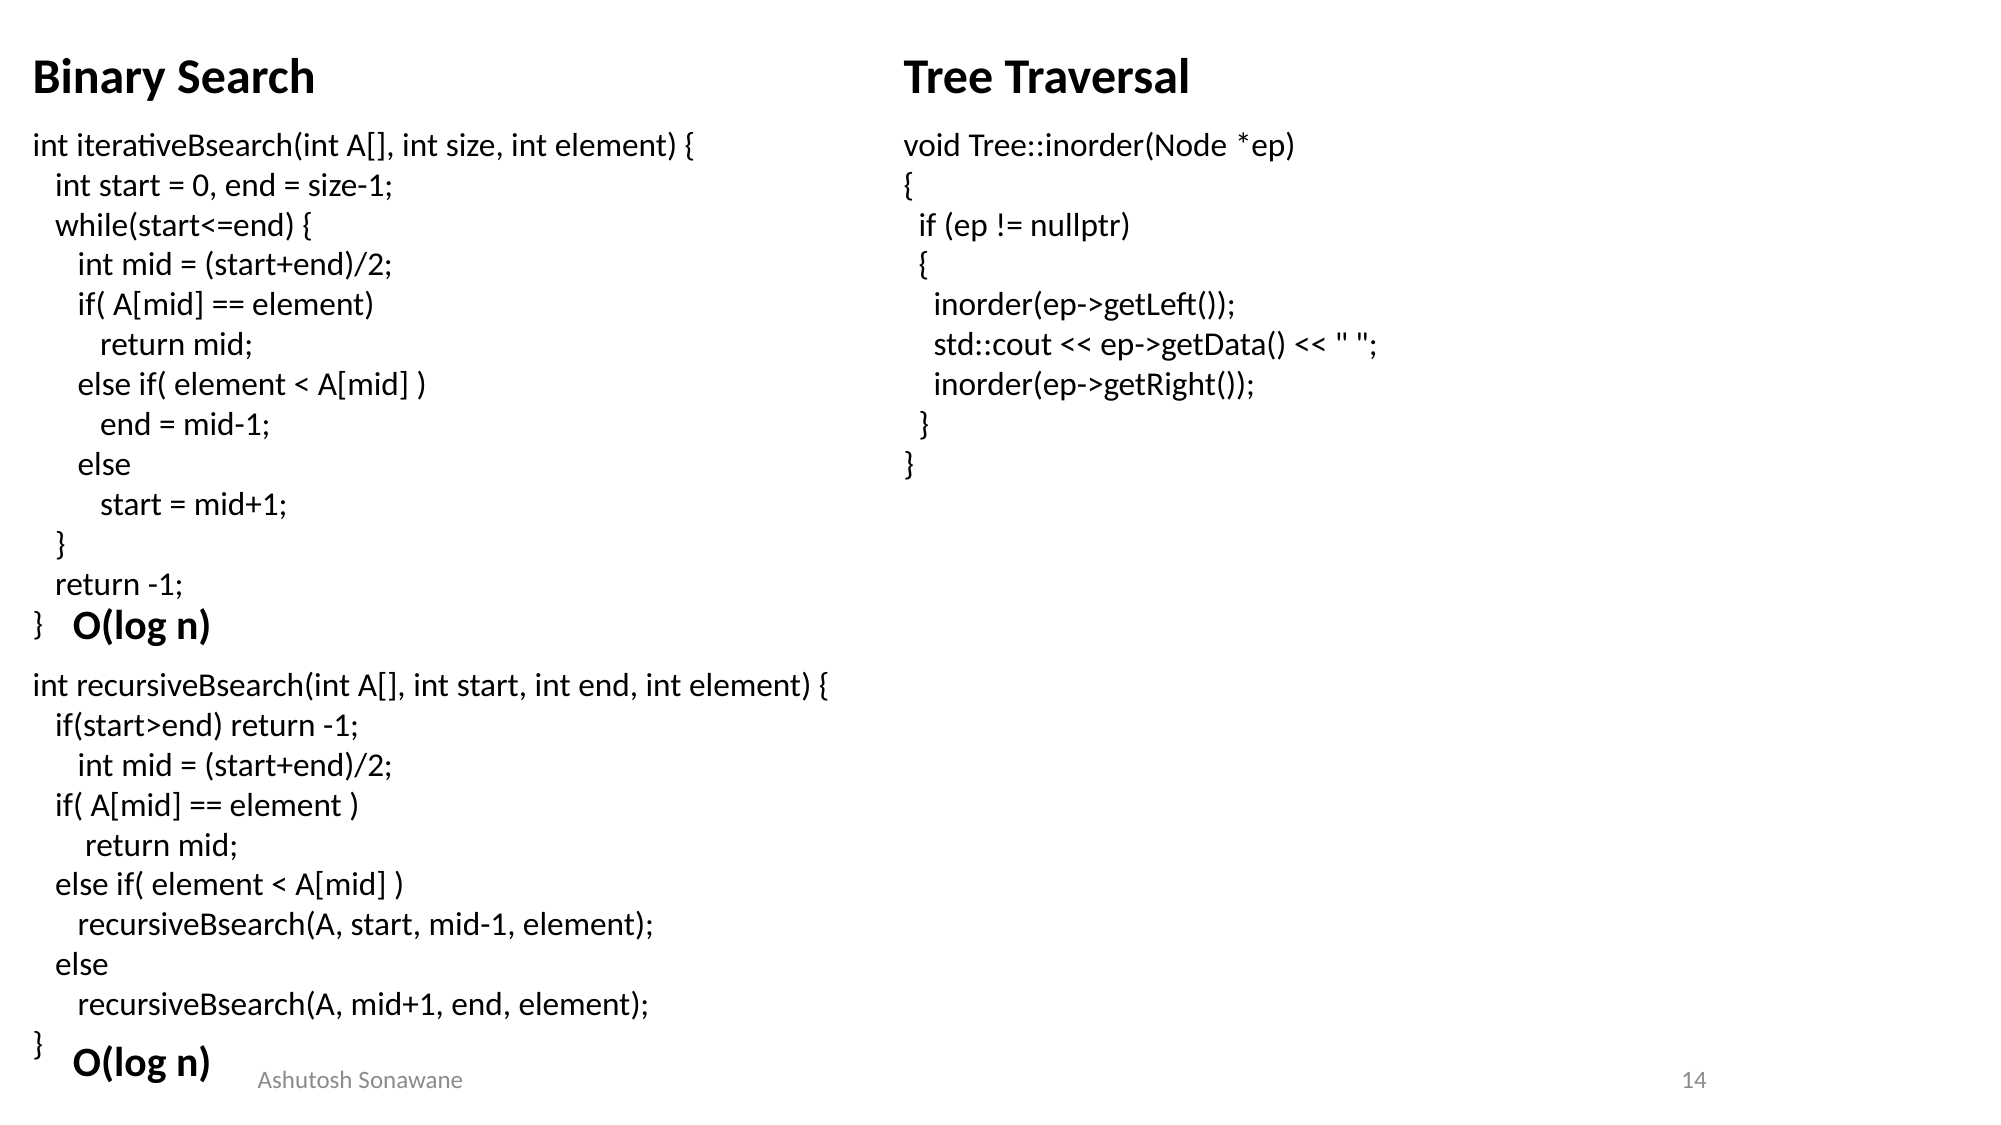

Binary Search
Tree Traversal
int iterativeBsearch(int A[], int size, int element) {
   int start = 0, end = size-1;
   while(start<=end) {
      int mid = (start+end)/2;
      if( A[mid] == element)
         return mid;
      else if( element < A[mid] )
         end = mid-1;
      else
         start = mid+1;
   }
   return -1;
}
void Tree::inorder(Node *ep)
{
  if (ep != nullptr)
  {
    inorder(ep->getLeft());
    std::cout << ep->getData() << " ";
    inorder(ep->getRight());
  }
}
O(log n)
int recursiveBsearch(int A[], int start, int end, int element) {
   if(start>end) return -1;
      int mid = (start+end)/2;
   if( A[mid] == element )
       return mid;
   else if( element < A[mid] )
      recursiveBsearch(A, start, mid-1, element);
   else
      recursiveBsearch(A, mid+1, end, element);
}
O(log n)
14
Ashutosh Sonawane